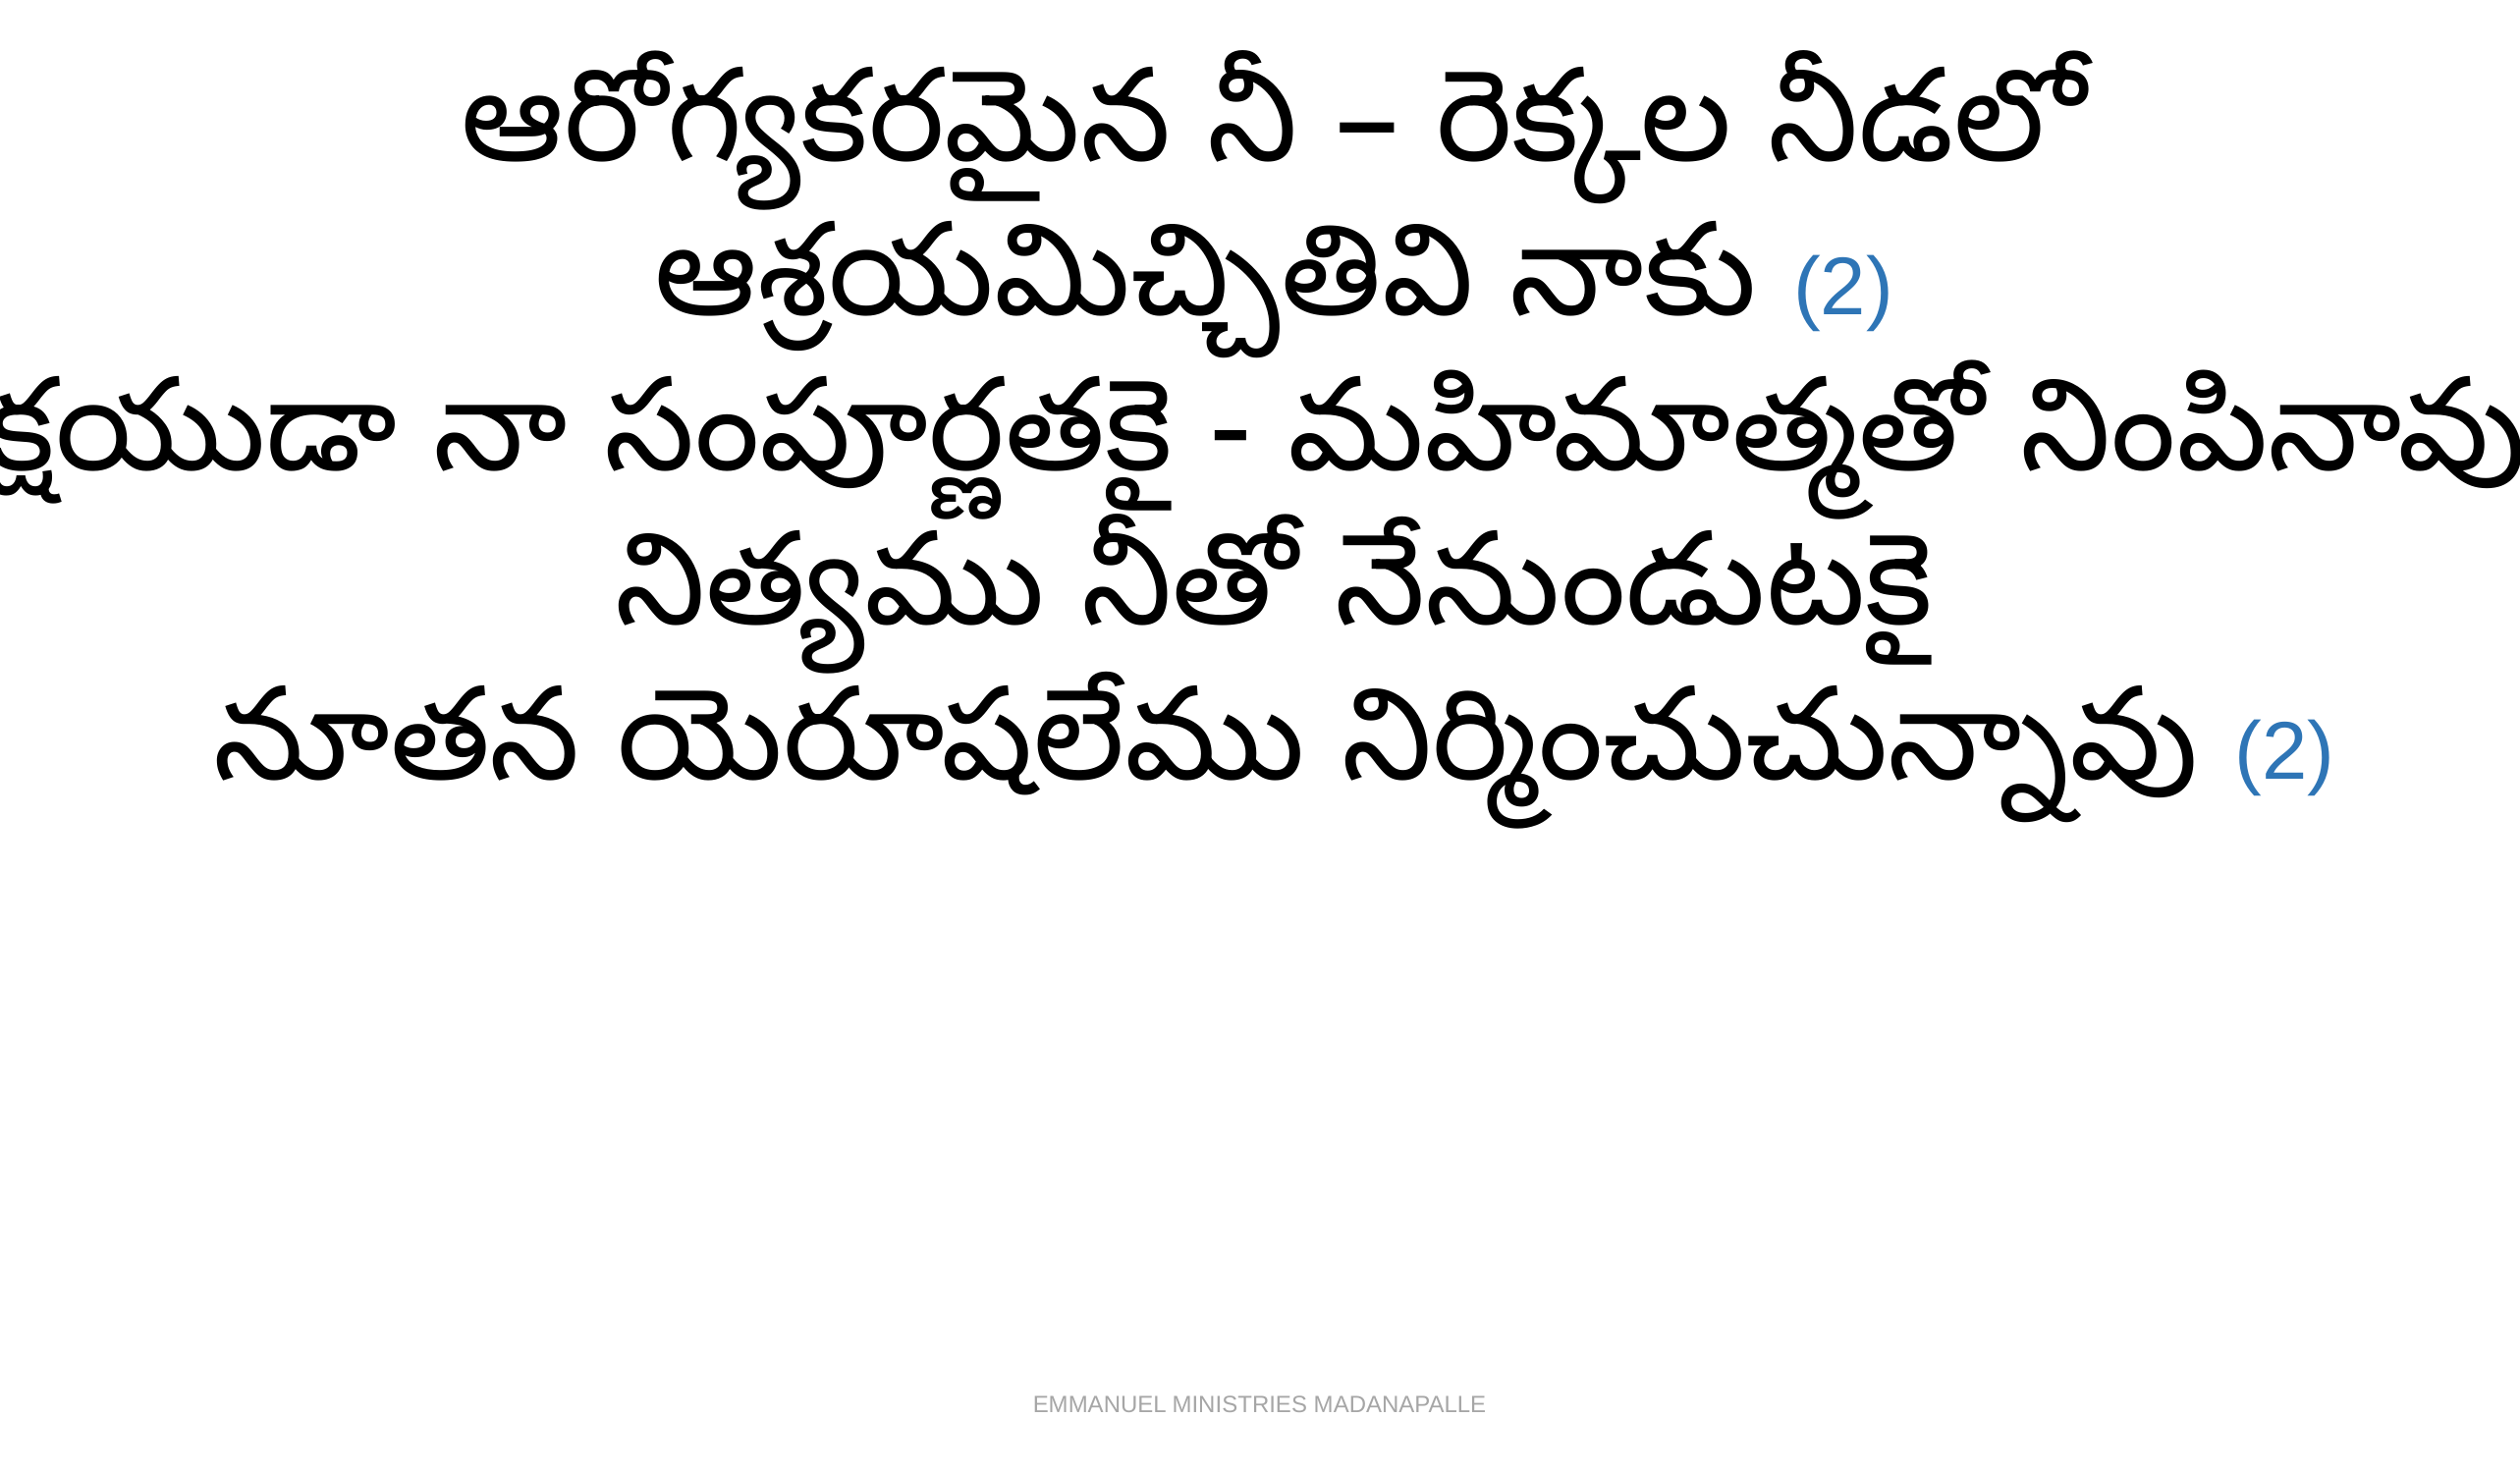

ఆరోగ్యకరమైన నీ – రెక్కల నీడలో
ఆశ్రయమిచ్చితివి నాకు (2)
అక్షయుడా నా సంపూర్ణతకై - మహిమాత్మతో నింపినావు (2)
నిత్యము నీతో నేనుండుటకై
నూతన యెరూషలేము నిర్మించుచున్నావు (2)